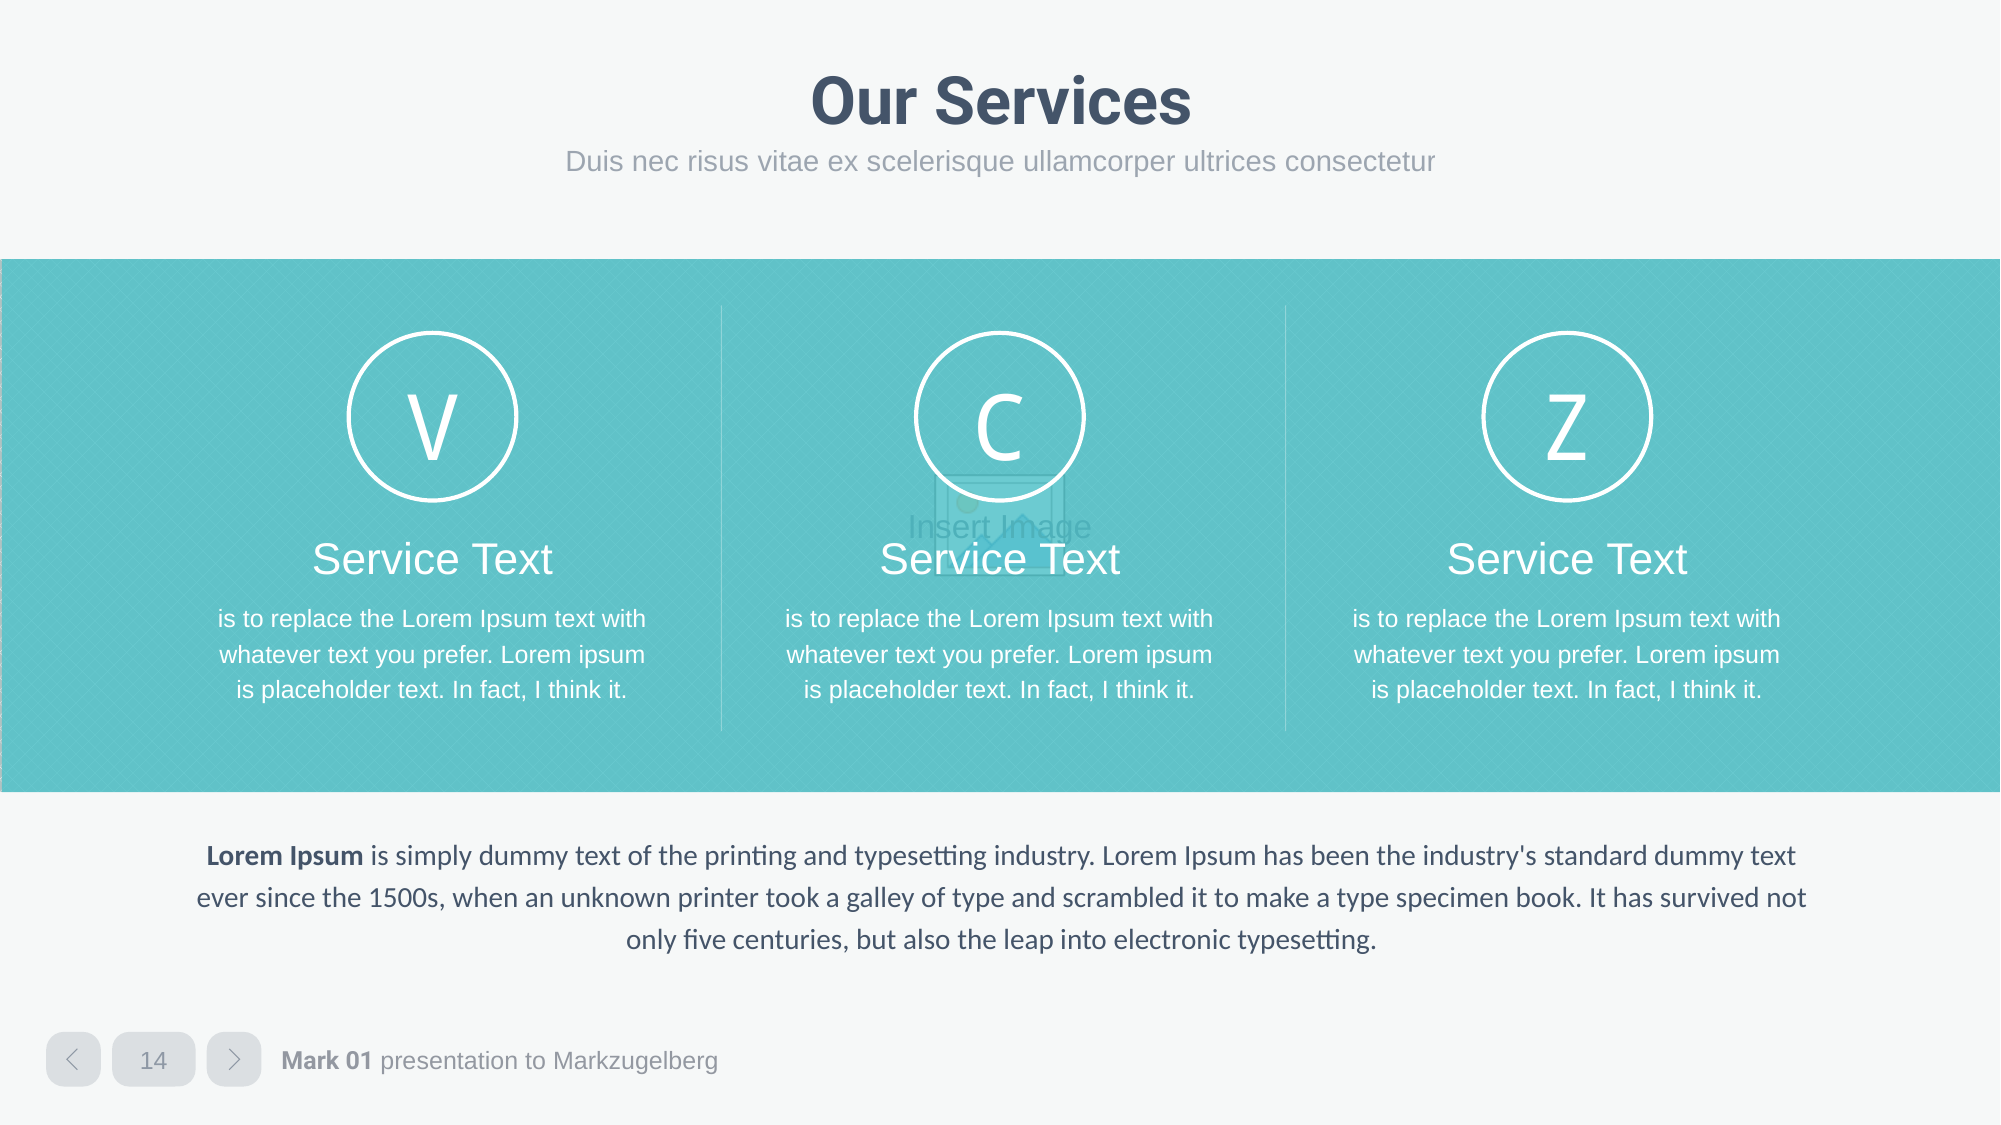

# Our Services
Duis nec risus vitae ex scelerisque ullamcorper ultrices consectetur

V
C
Z
Service Text
is to replace the Lorem Ipsum text with whatever text you prefer. Lorem ipsum is placeholder text. In fact, I think it.
Service Text
is to replace the Lorem Ipsum text with whatever text you prefer. Lorem ipsum is placeholder text. In fact, I think it.
Service Text
is to replace the Lorem Ipsum text with whatever text you prefer. Lorem ipsum is placeholder text. In fact, I think it.
Lorem Ipsum is simply dummy text of the printing and typesetting industry. Lorem Ipsum has been the industry's standard dummy text ever since the 1500s, when an unknown printer took a galley of type and scrambled it to make a type specimen book. It has survived not only five centuries, but also the leap into electronic typesetting.